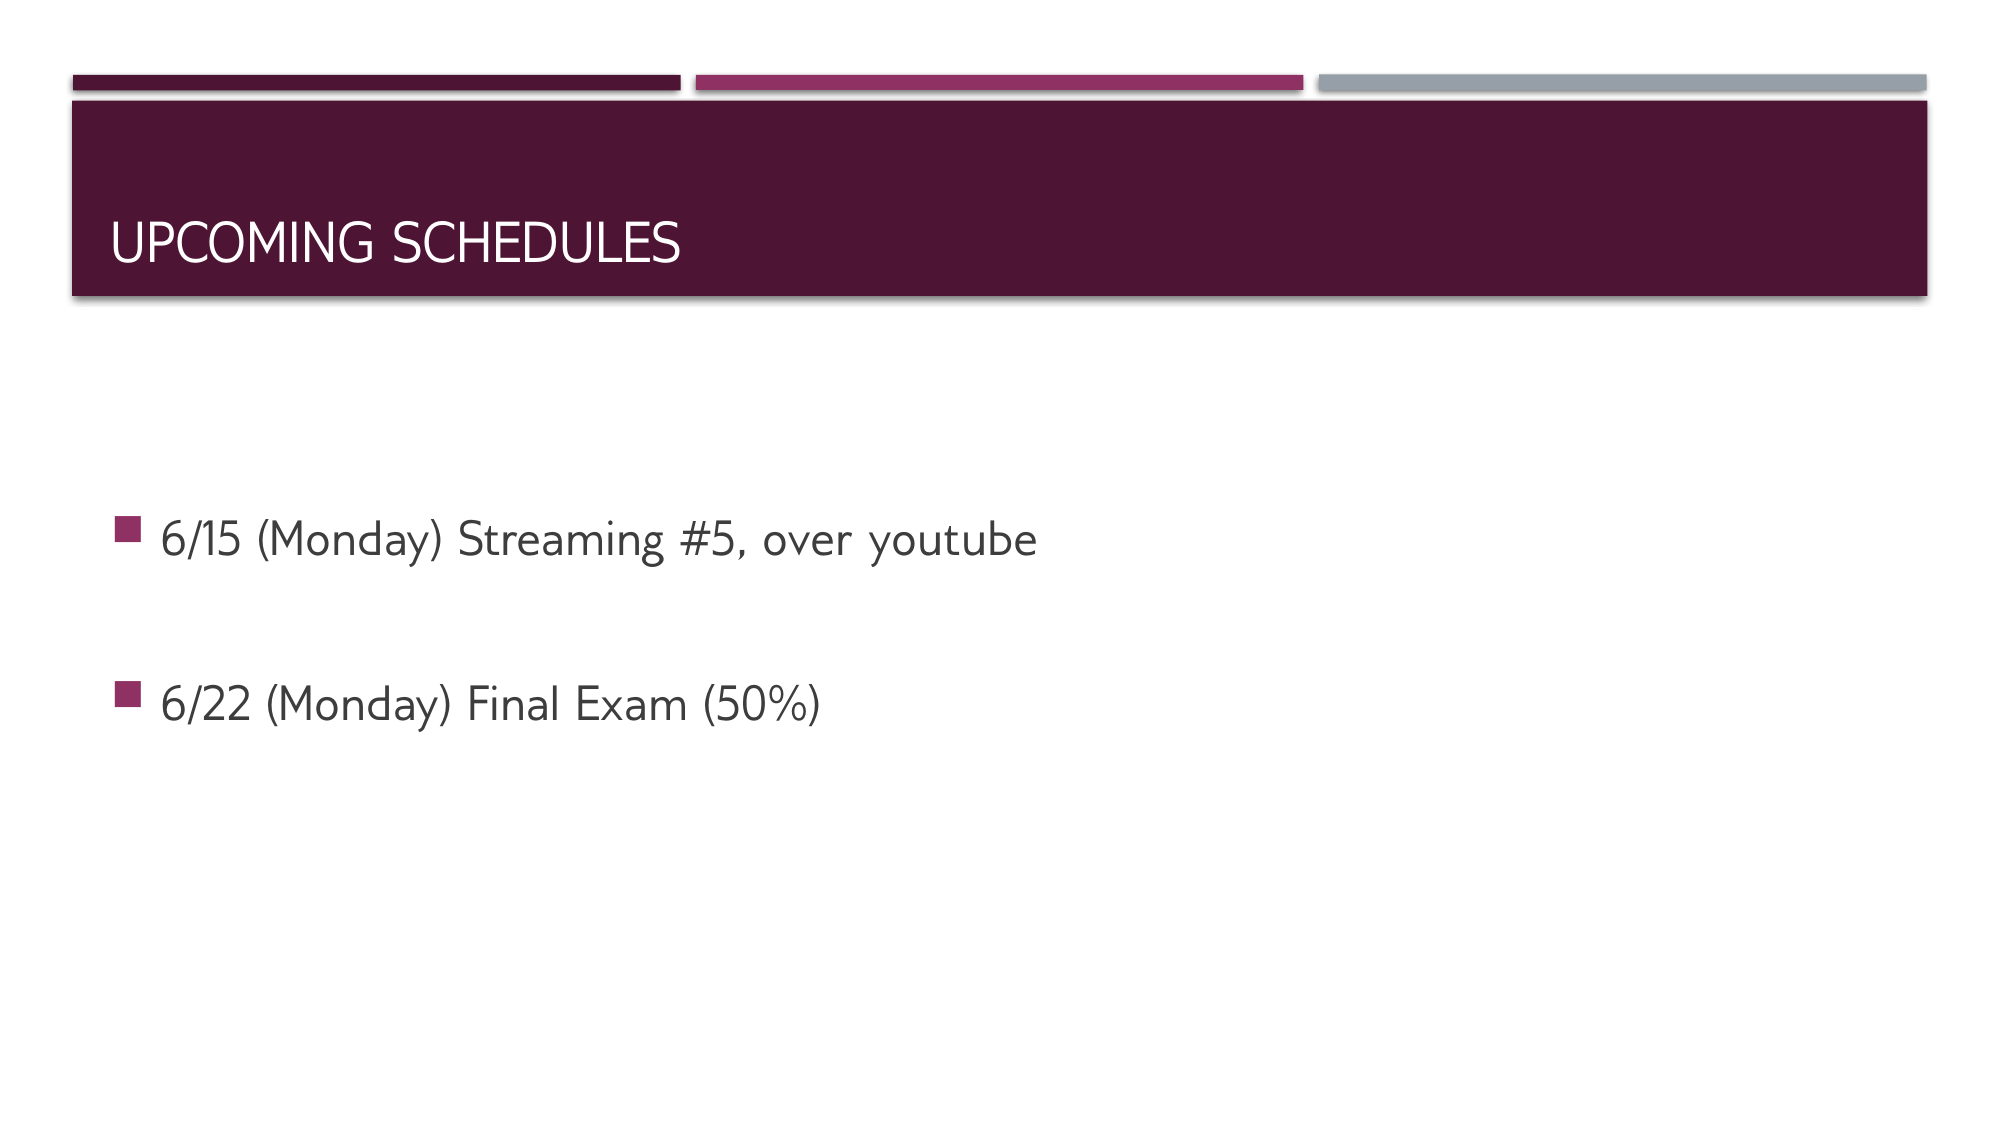

# Upcoming schedules
6/15 (Monday) Streaming #5, over youtube

6/22 (Monday) Final Exam (50%)